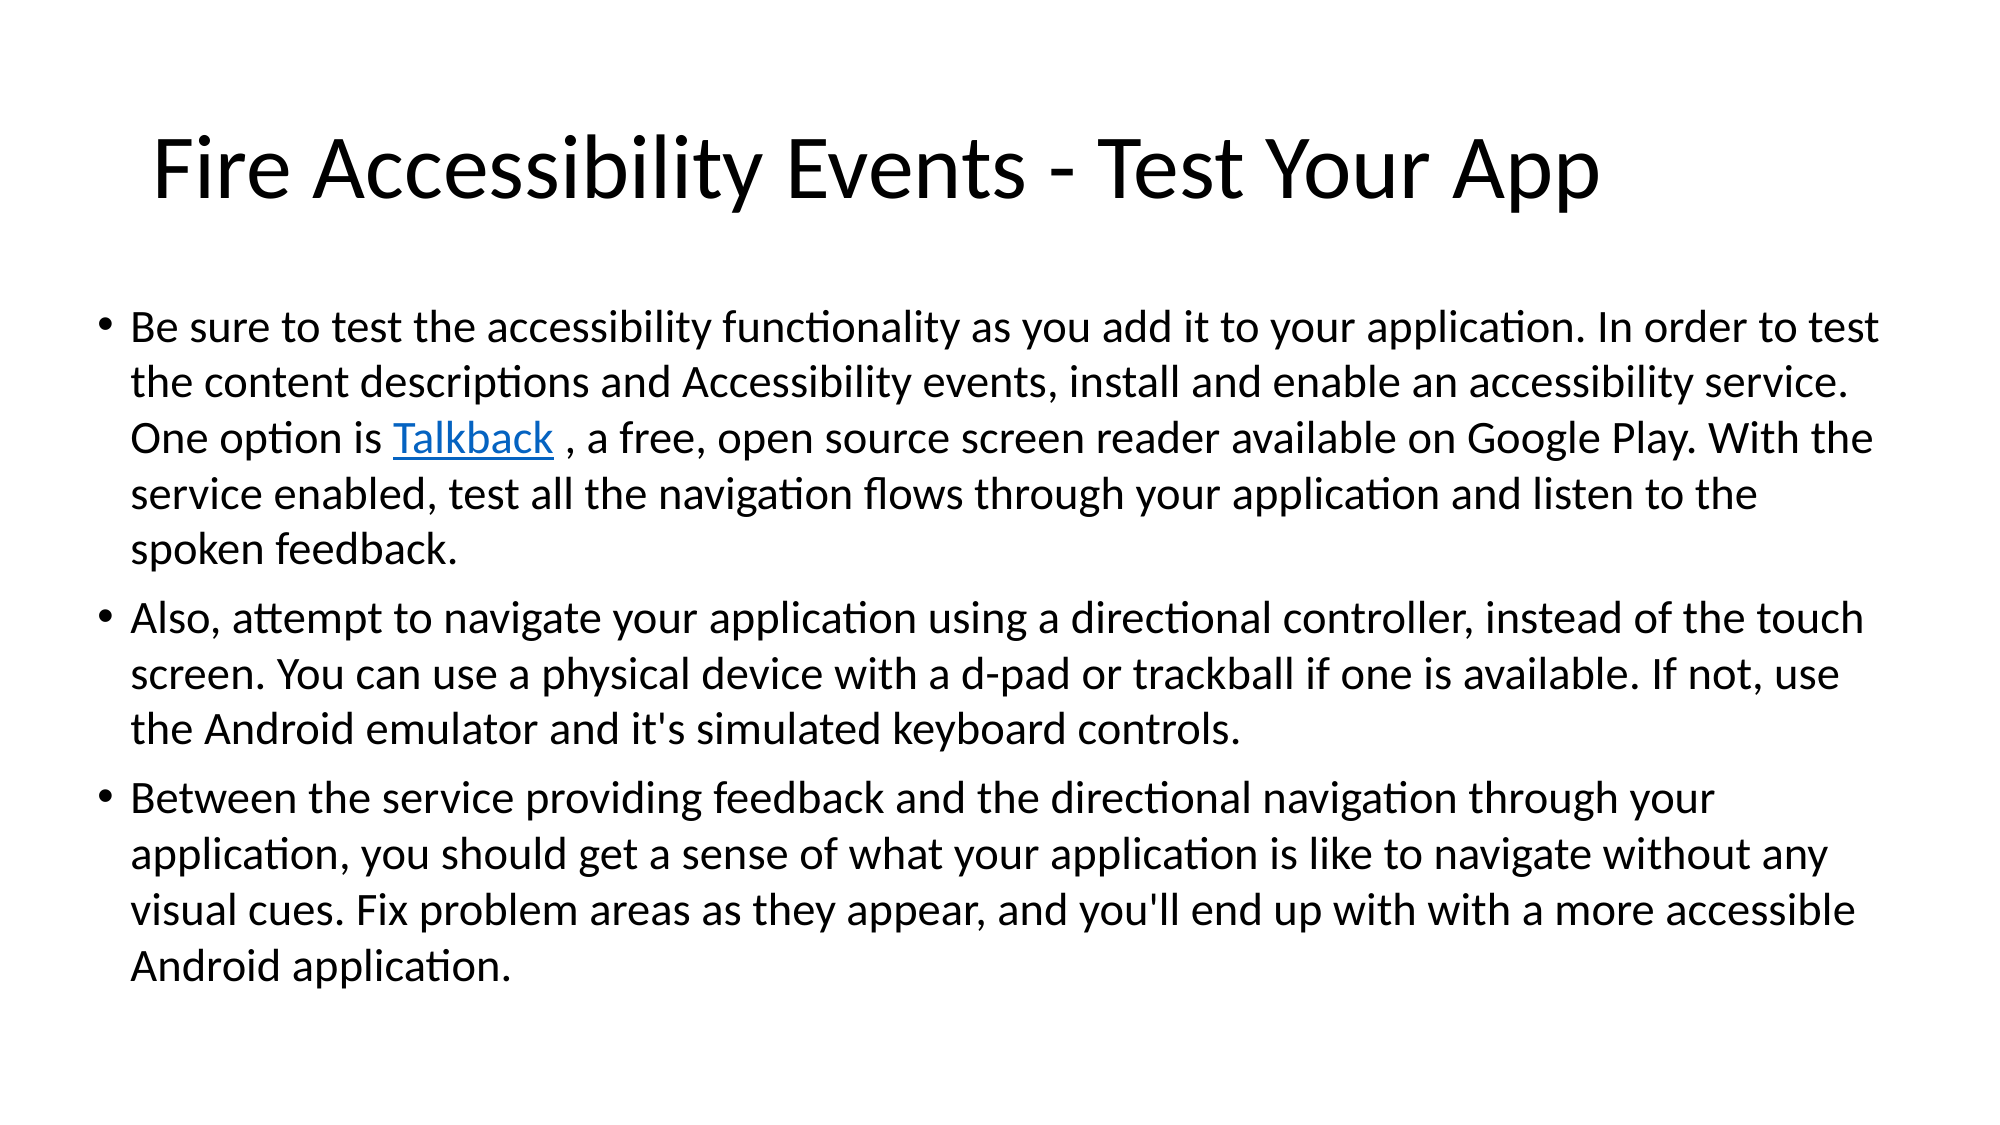

# Fire Accessibility Events - Test Your App
Be sure to test the accessibility functionality as you add it to your application. In order to test the content descriptions and Accessibility events, install and enable an accessibility service. One option is Talkback , a free, open source screen reader available on Google Play. With the service enabled, test all the navigation flows through your application and listen to the spoken feedback.
Also, attempt to navigate your application using a directional controller, instead of the touch screen. You can use a physical device with a d-pad or trackball if one is available. If not, use the Android emulator and it's simulated keyboard controls.
Between the service providing feedback and the directional navigation through your application, you should get a sense of what your application is like to navigate without any visual cues. Fix problem areas as they appear, and you'll end up with with a more accessible Android application.